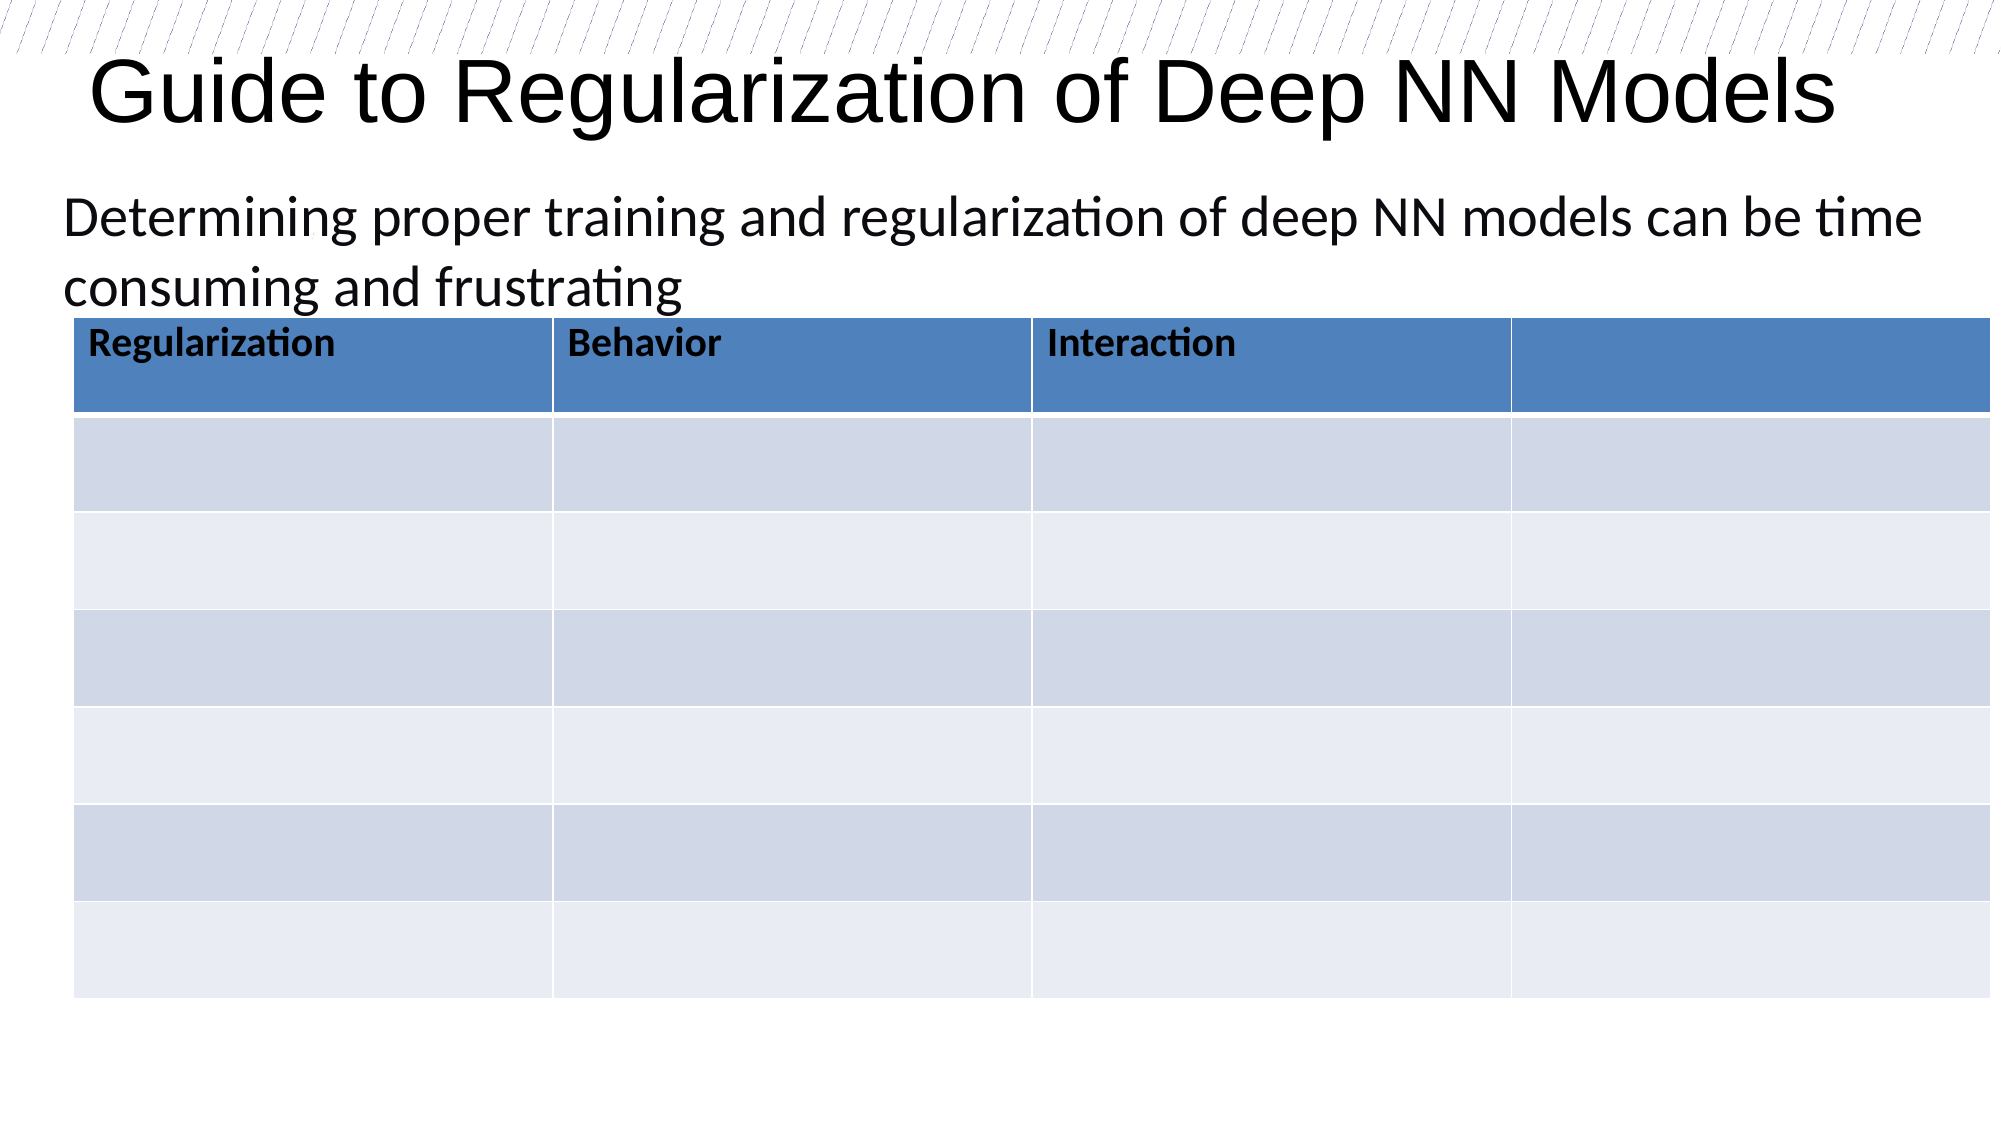

Guide to Regularization of Deep NN Models
Determining proper training and regularization of deep NN models can be time consuming and frustrating

| Regularization | Behavior | Interaction |  |
| --- | --- | --- | --- |
|  |  |  |  |
|  |  |  |  |
|  |  |  |  |
|  |  |  |  |
|  |  |  |  |
|  |  |  |  |